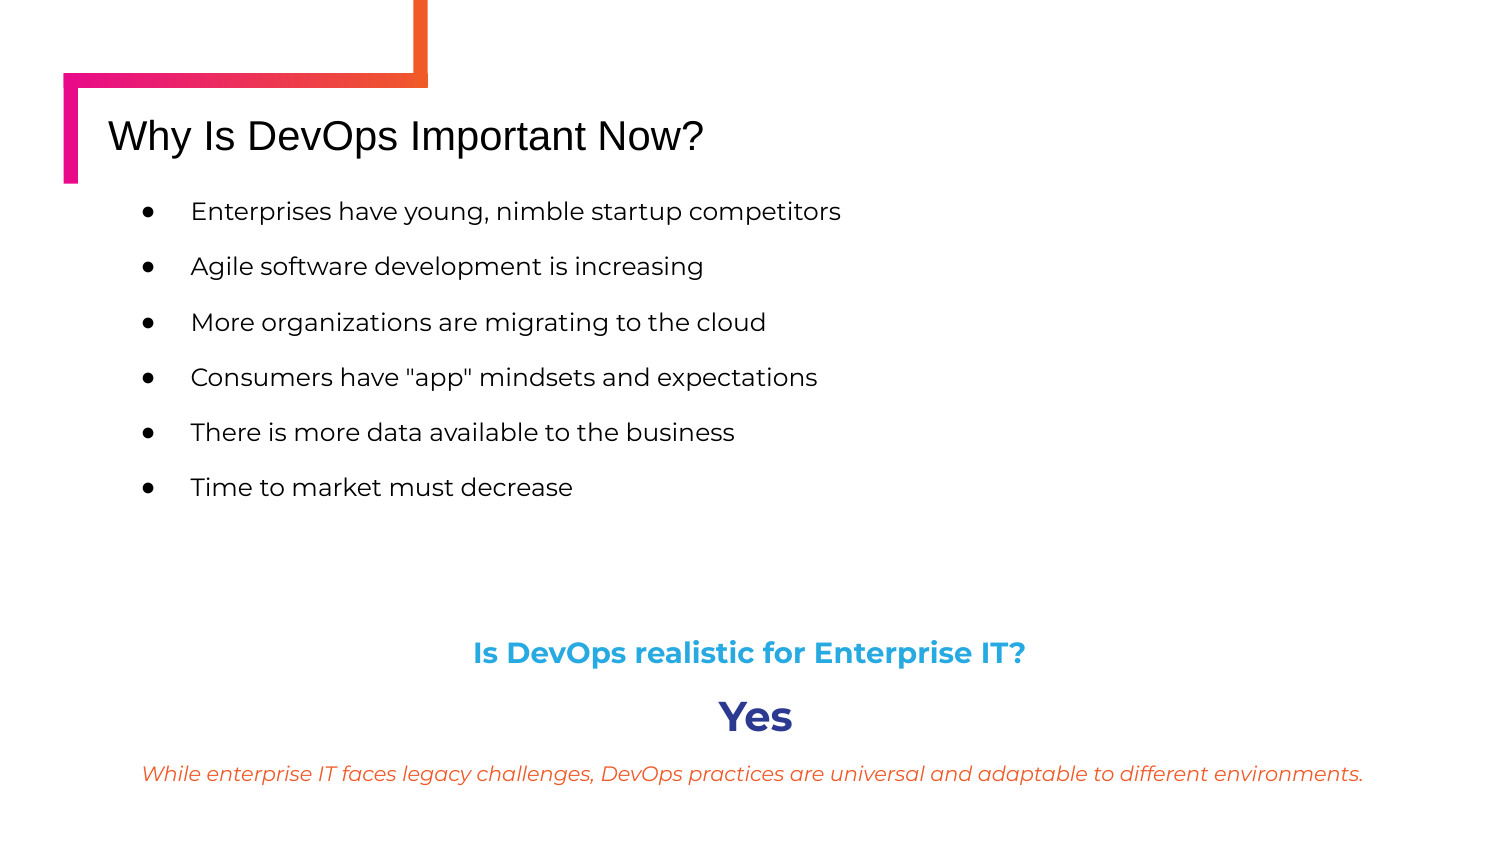

# Why Is DevOps Important Now?
Enterprises have young, nimble startup competitors
Agile software development is increasing
More organizations are migrating to the cloud
Consumers have "app" mindsets and expectations
There is more data available to the business
Time to market must decrease
Is DevOps realistic for Enterprise IT?
 Yes
 While enterprise IT faces legacy challenges, DevOps practices are universal and adaptable to different environments.